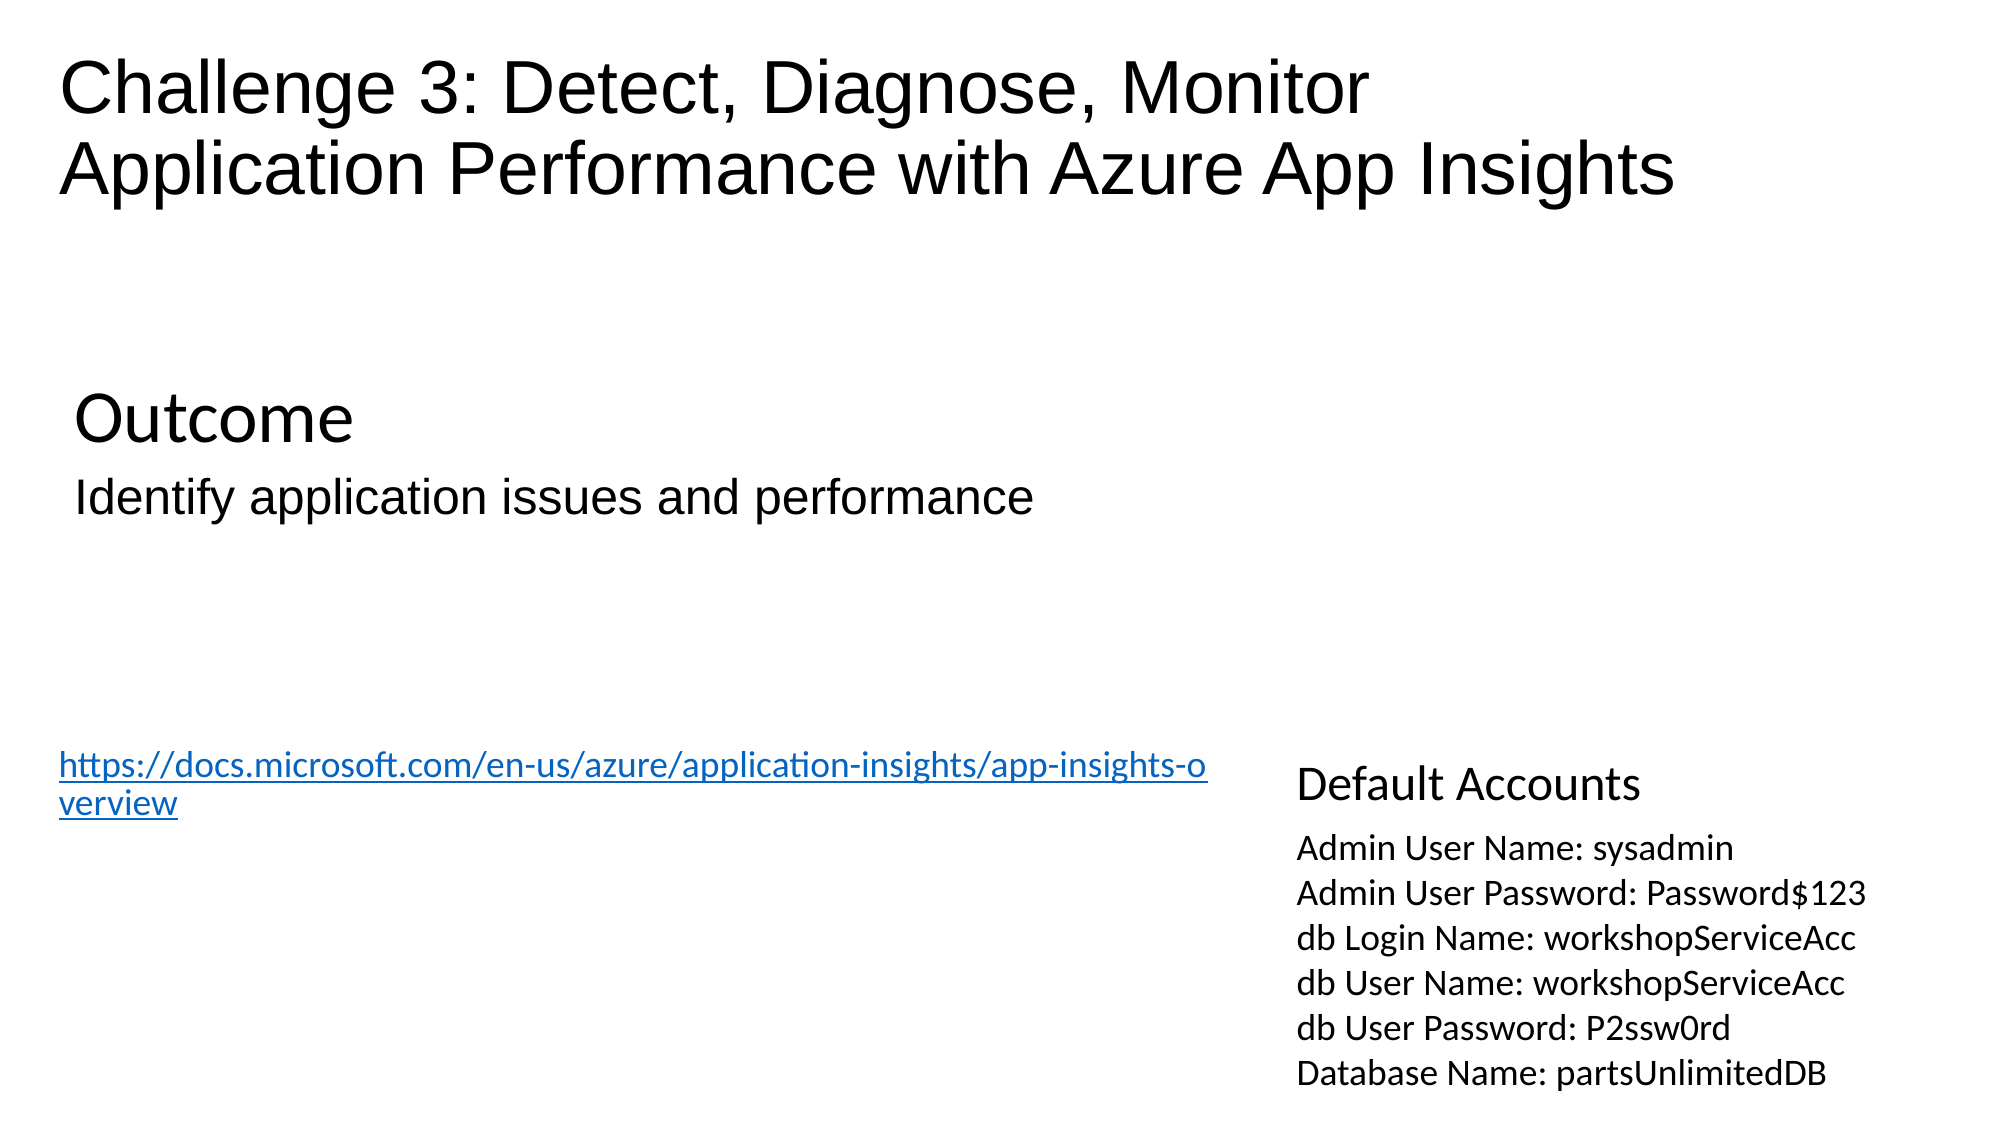

# Challenge 3: Detect, Diagnose, Monitor Application Performance with Azure App Insights
Outcome
Identify application issues and performance

https://docs.microsoft.com/en-us/azure/application-insights/app-insights-overview
Default Accounts
Admin User Name: sysadmin
Admin User Password: Password$123
db Login Name: workshopServiceAcc
db User Name: workshopServiceAcc
db User Password: P2ssw0rd
Database Name: partsUnlimitedDB